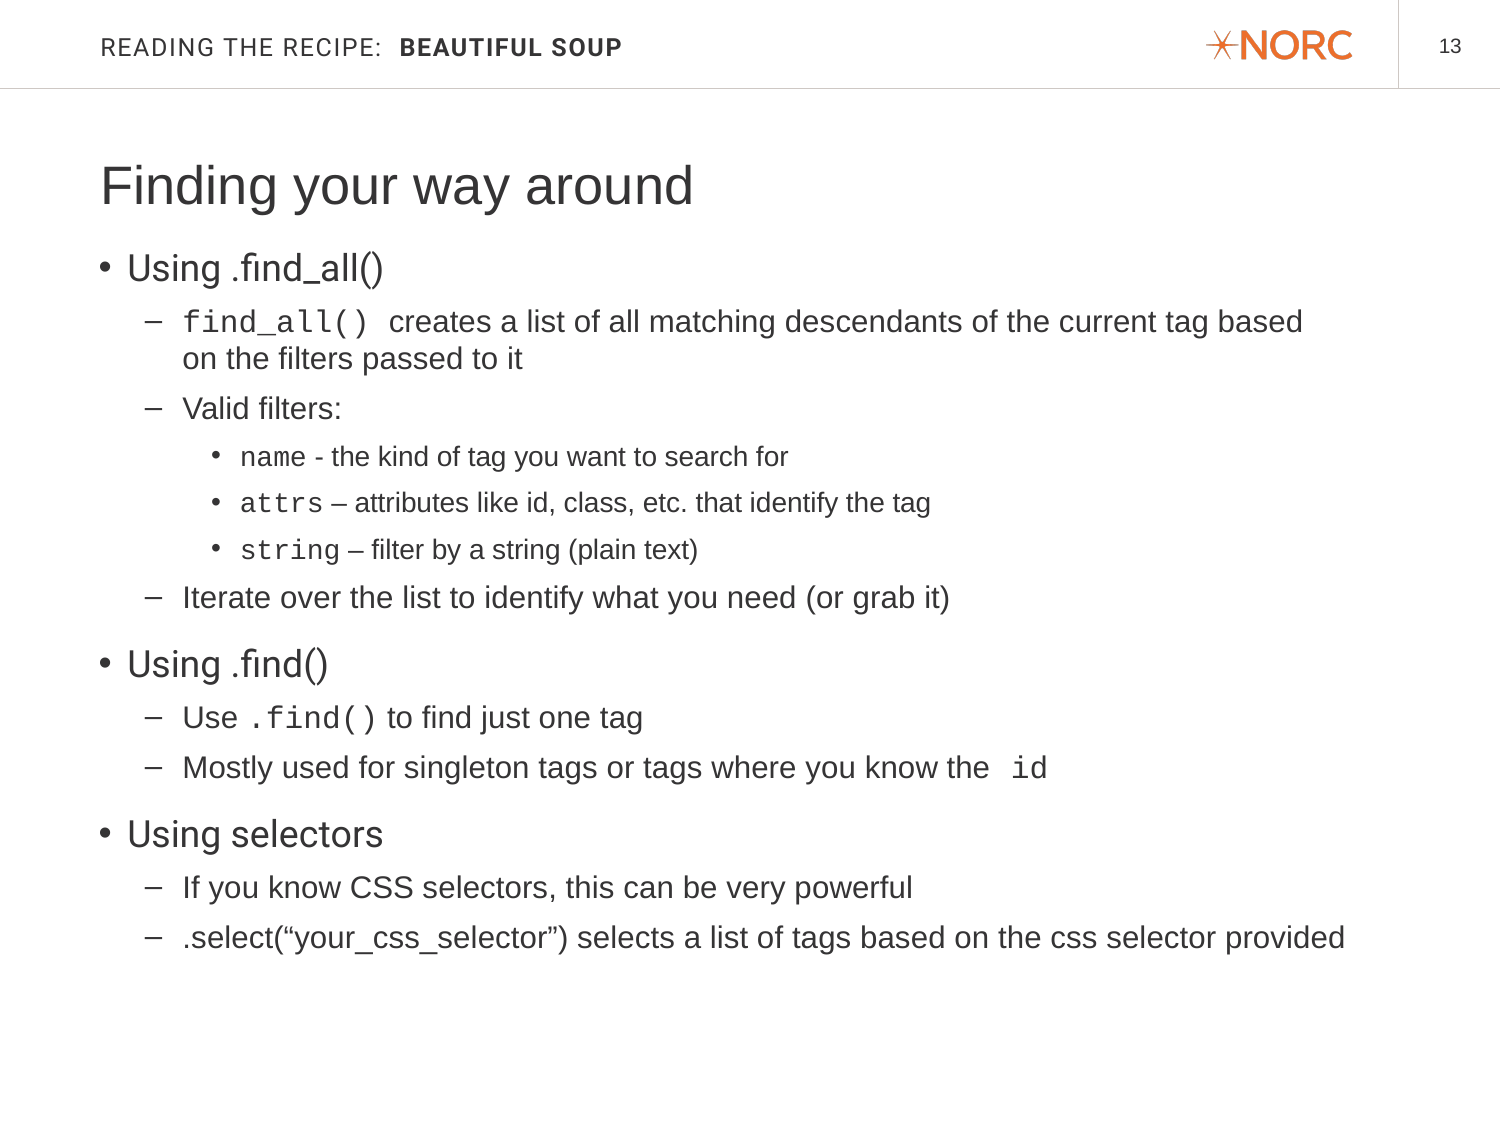

# Reading the Recipe:  Beautiful Soup
Finding your way around
Using .find_all()
find_all() creates a list of all matching descendants of the current tag based on the filters passed to it
Valid filters:
name - the kind of tag you want to search for
attrs – attributes like id, class, etc. that identify the tag
string – filter by a string (plain text)
Iterate over the list to identify what you need (or grab it)
Using .find()
Use .find() to find just one tag
Mostly used for singleton tags or tags where you know the id
Using selectors
If you know CSS selectors, this can be very powerful
.select(“your_css_selector”) selects a list of tags based on the css selector provided